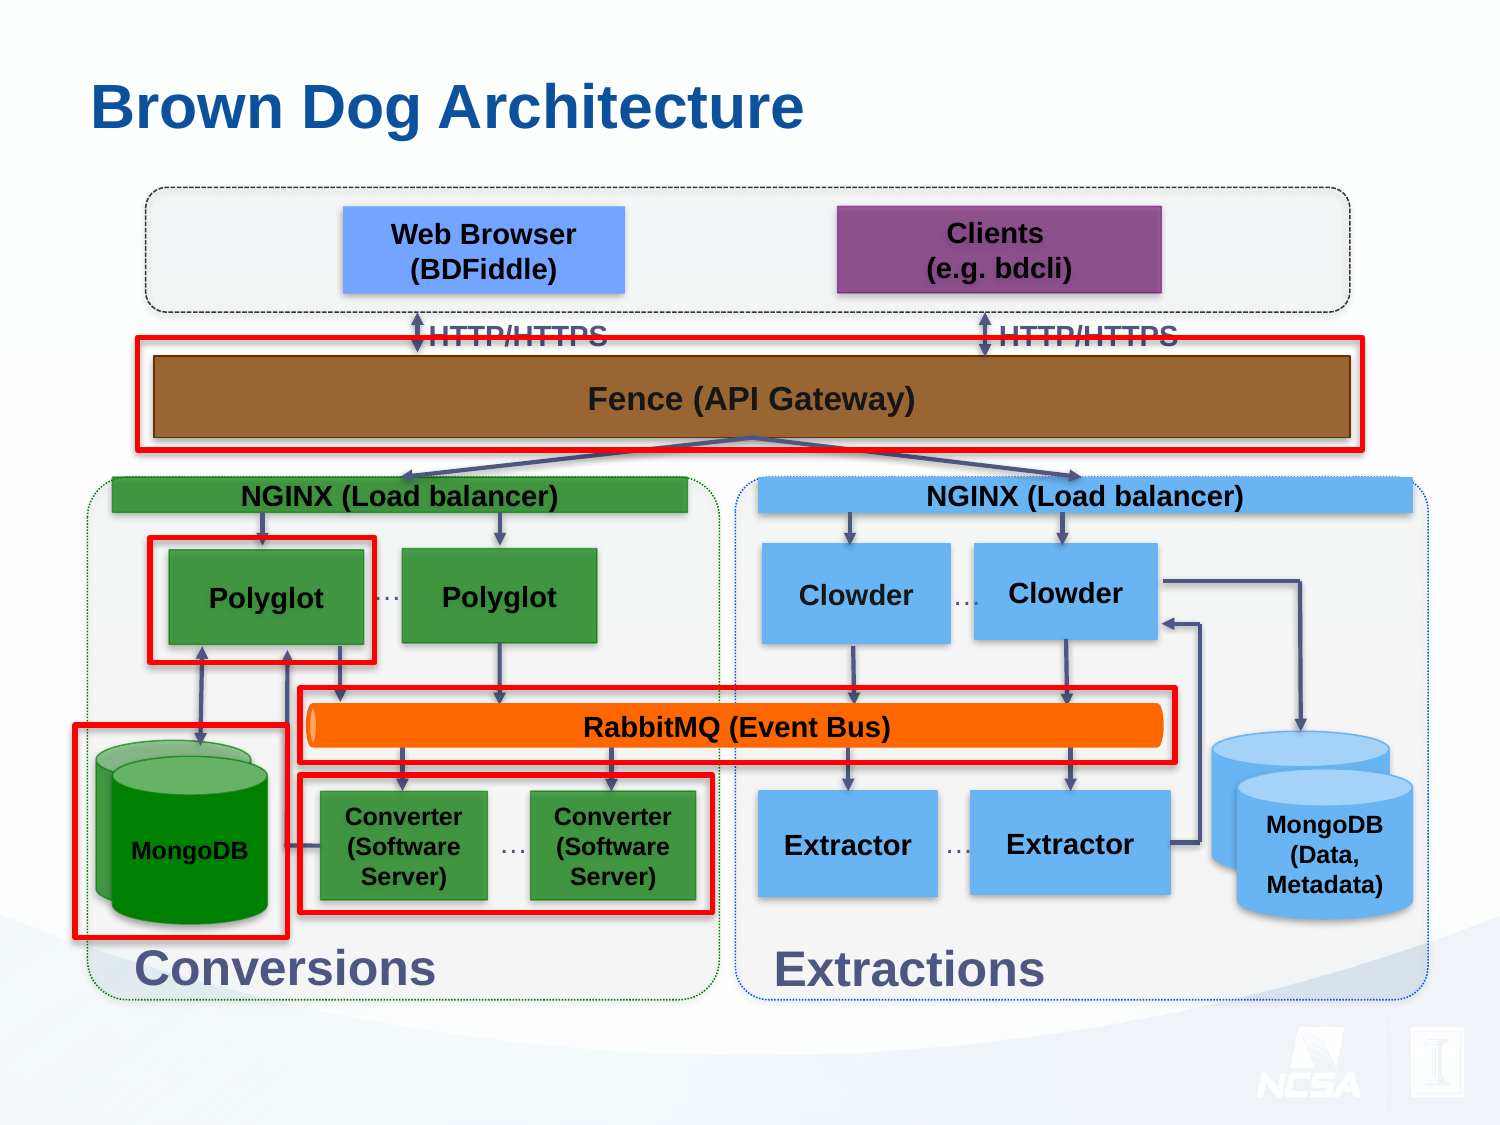

# Brown Dog Architecture

Web Browser (BDFiddle)
Clients
(e.g. bdcli)
RabbitMQ (Event Bus)
HTTP/HTTPS
HTTP/HTTPS
Fence (API Gateway)

NGINX (Load balancer)
Clowder
Clowder
…

MongoDB (Data, Metadata)
Extractor
Extractor
…
Extractions
NGINX (Load balancer)
Polyglot
Polyglot
…

MongoDB
Converter (Software Server)
Converter (Software Server)
…
Conversions